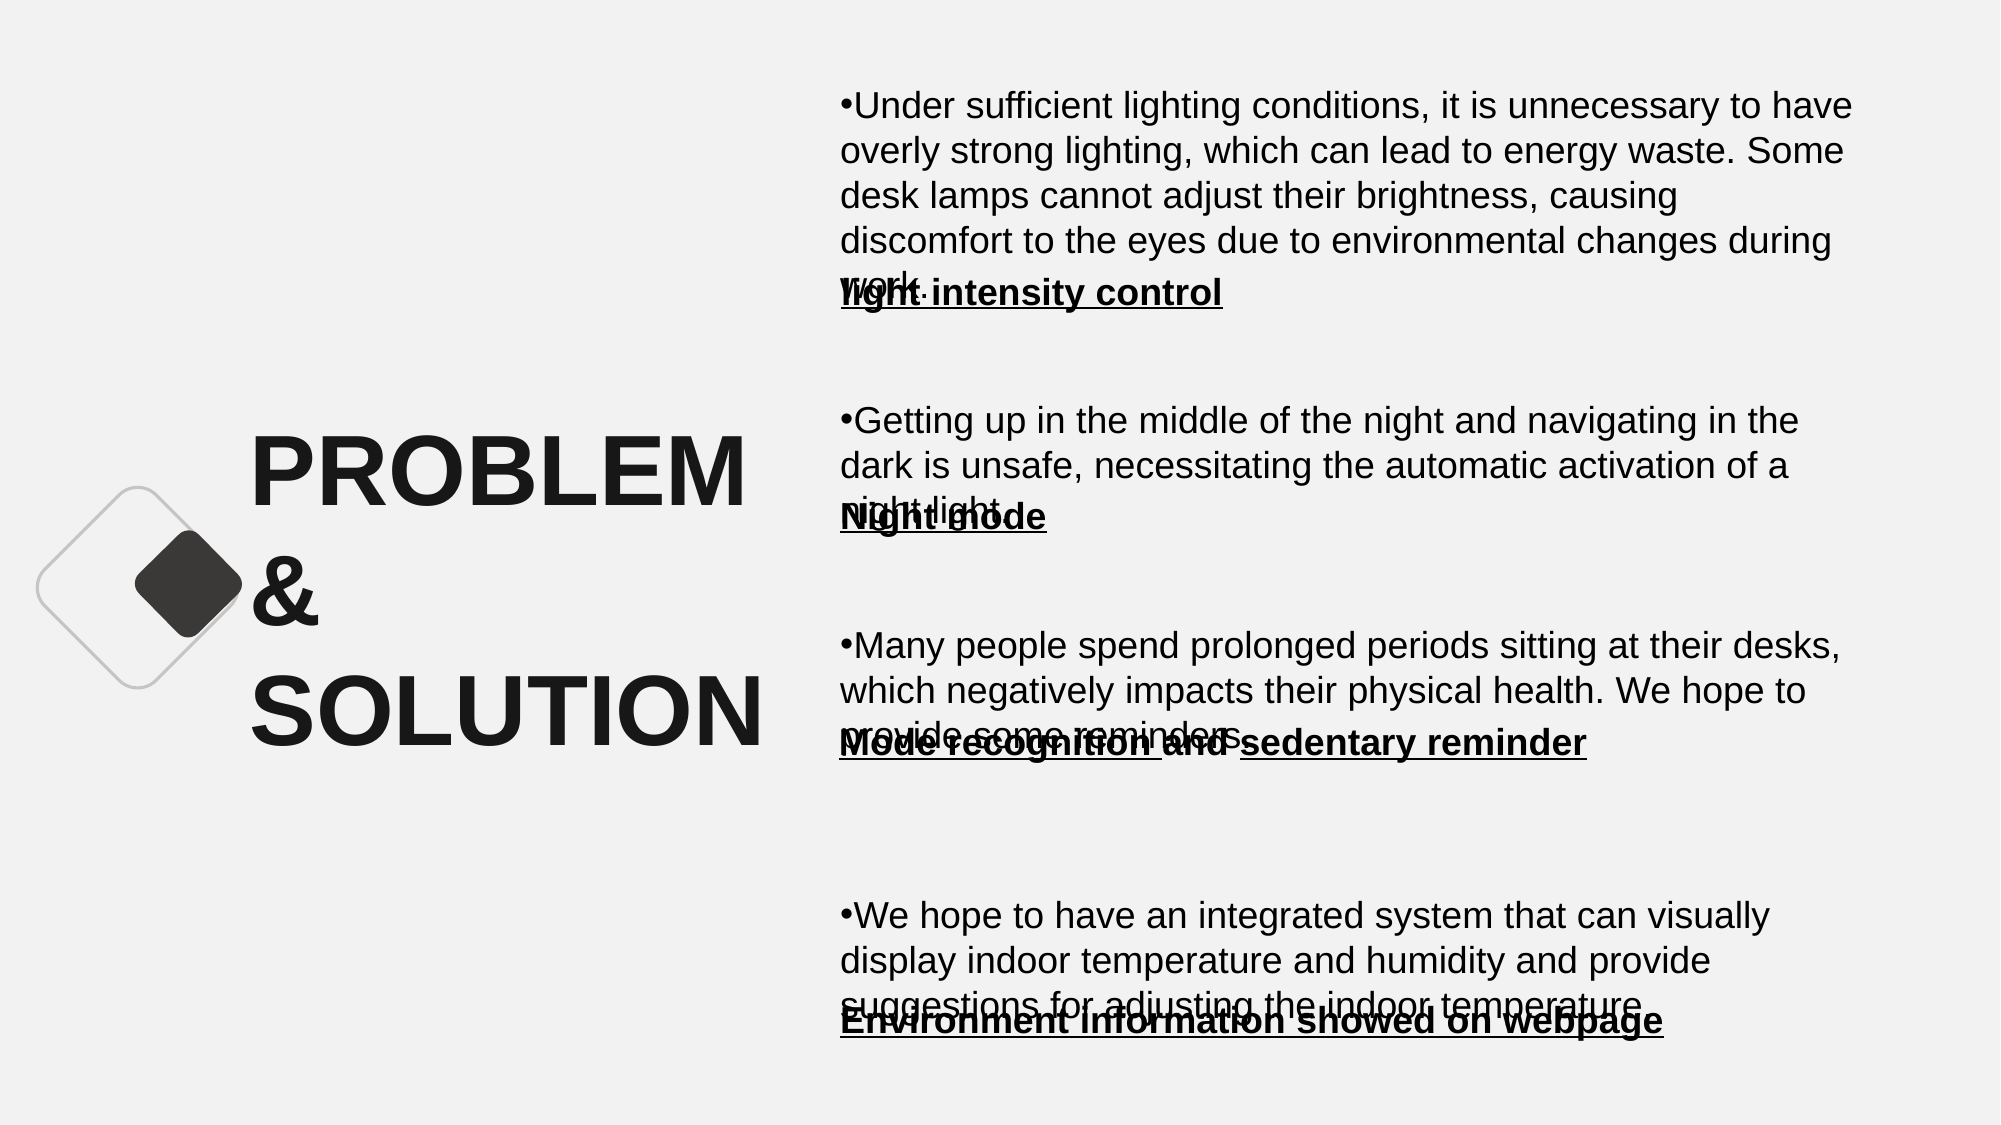

Under sufficient lighting conditions, it is unnecessary to have overly strong lighting, which can lead to energy waste. Some desk lamps cannot adjust their brightness, causing discomfort to the eyes due to environmental changes during work.

Getting up in the middle of the night and navigating in the dark is unsafe, necessitating the automatic activation of a night light.

Many people spend prolonged periods sitting at their desks, which negatively impacts their physical health. We hope to provide some reminders.

We hope to have an integrated system that can visually display indoor temperature and humidity and provide suggestions for adjusting the indoor temperature.
light intensity control
PROBLEM
&
SOLUTION
Night mode

Mode recognition and sedentary reminder
Environment information showed on webpage